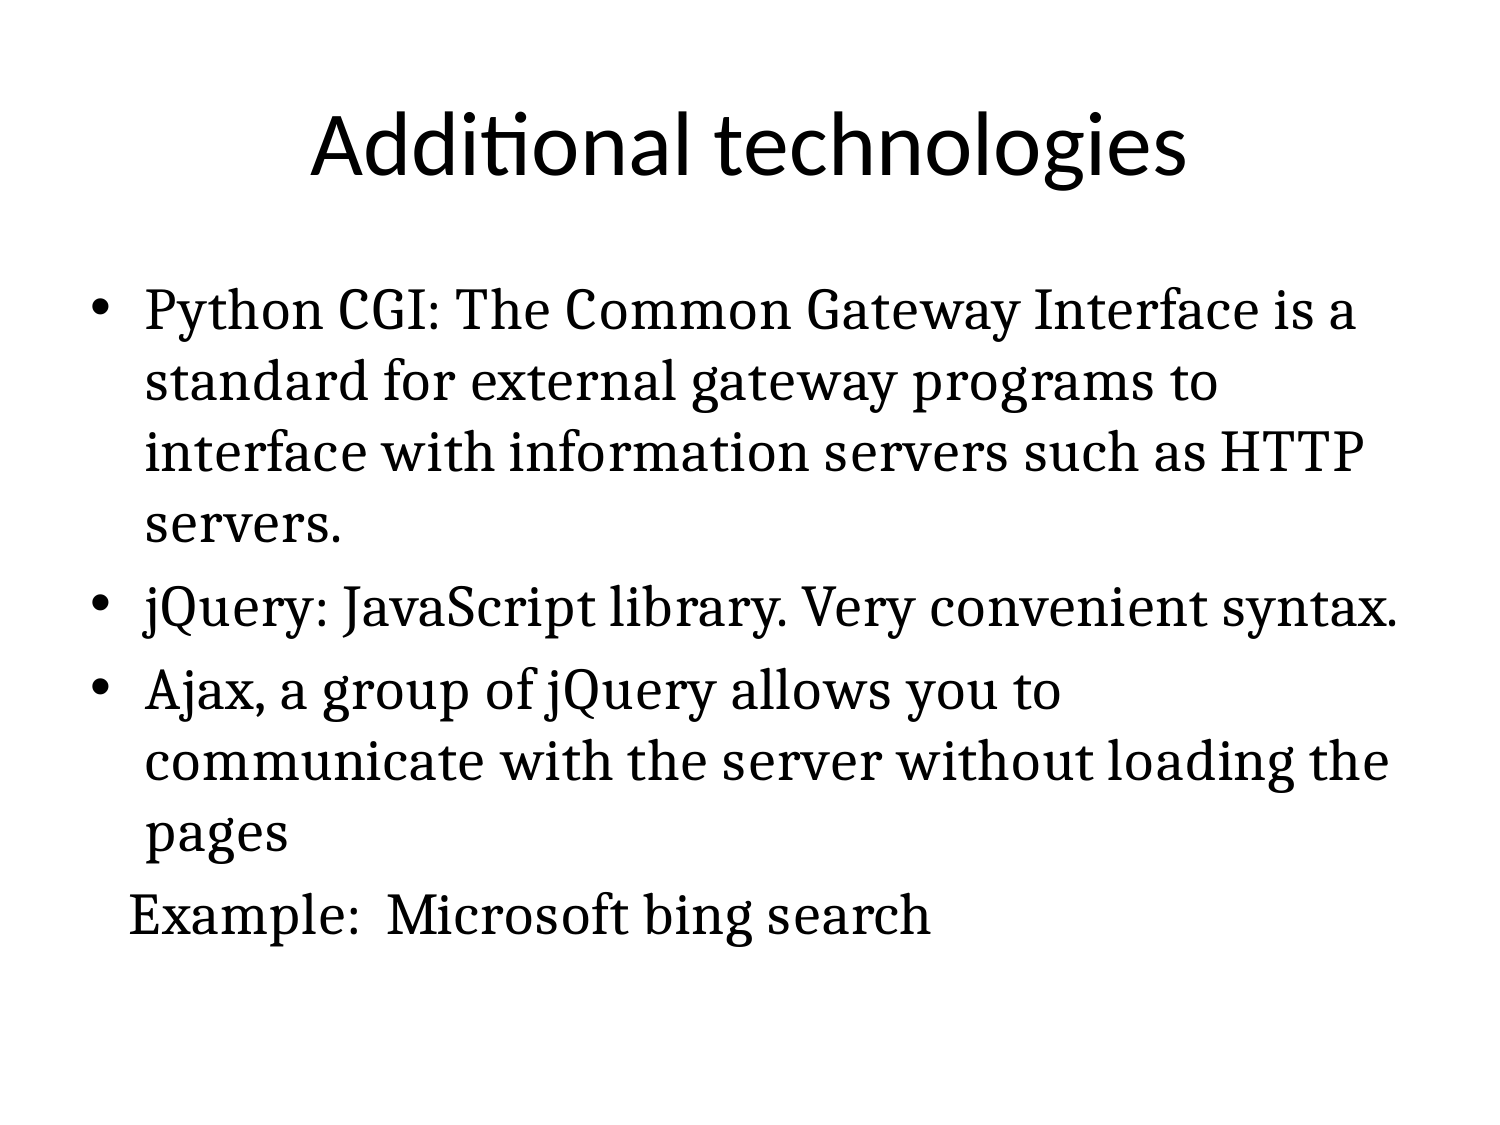

# Additional technologies
Python CGI: The Common Gateway Interface is a standard for external gateway programs to interface with information servers such as HTTP servers.
jQuery: JavaScript library. Very convenient syntax.
Ajax, a group of jQuery allows you to communicate with the server without loading the pages
   Example:  Microsoft bing search